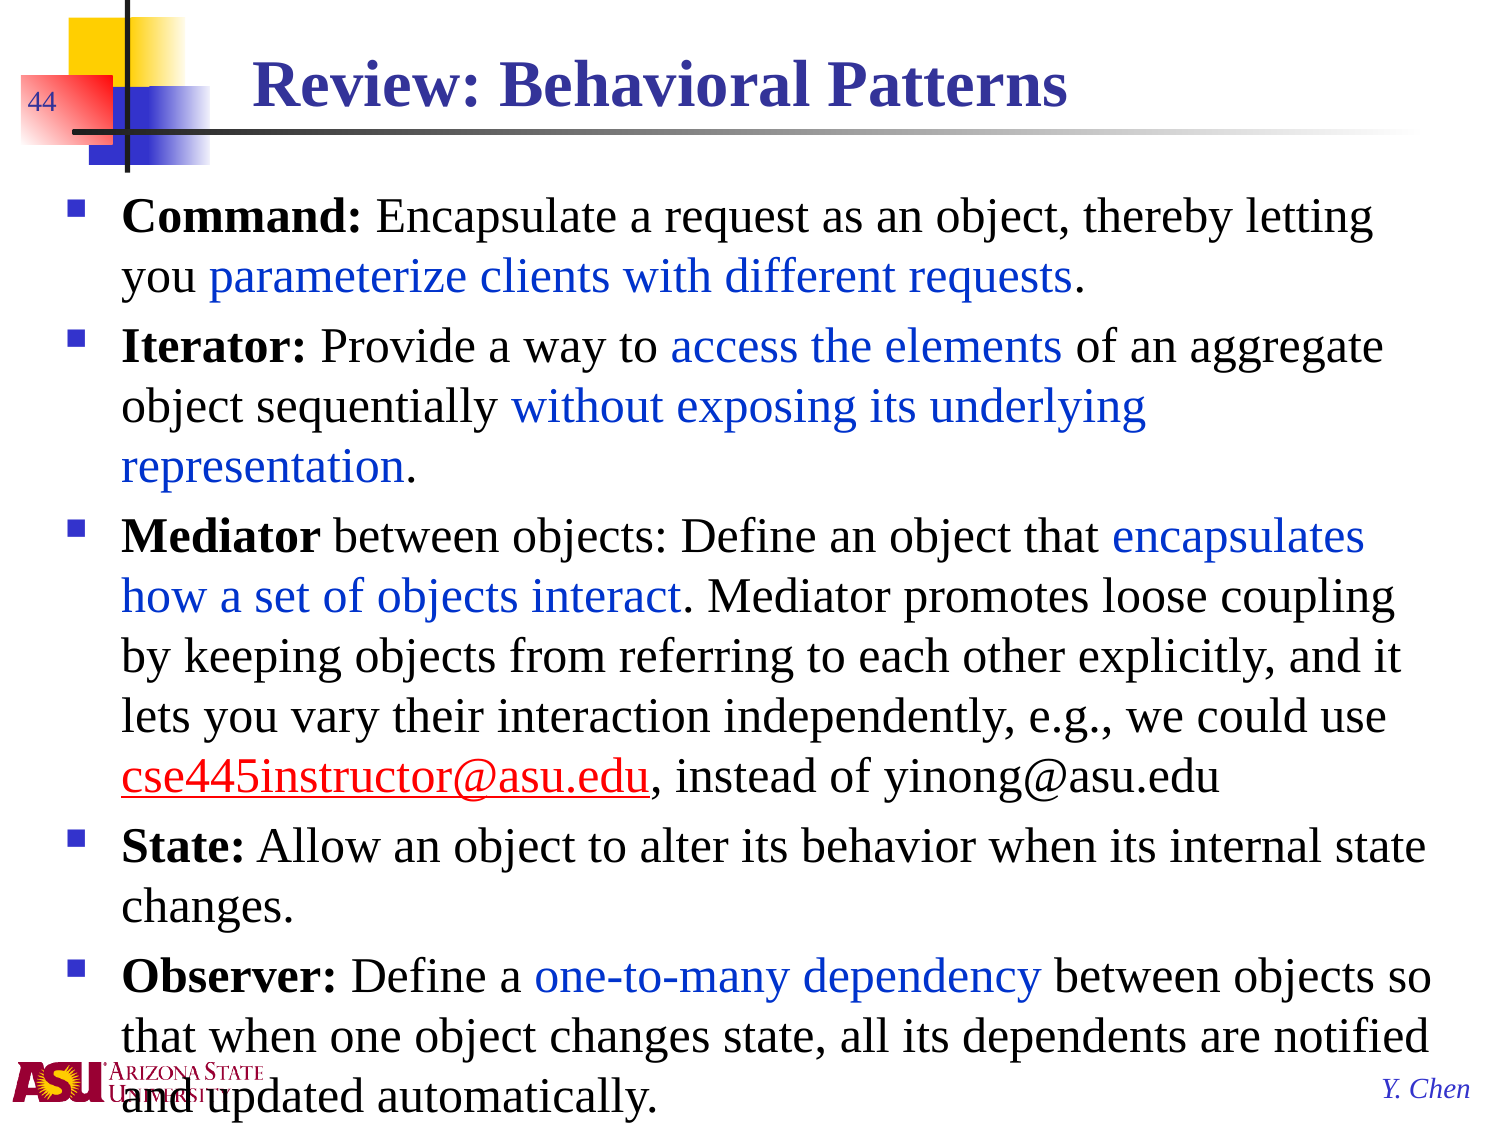

# Review: Behavioral Patterns
44
Command: Encapsulate a request as an object, thereby letting you parameterize clients with different requests.
Iterator: Provide a way to access the elements of an aggregate object sequentially without exposing its underlying representation.
Mediator between objects: Define an object that encapsulates how a set of objects interact. Mediator promotes loose coupling by keeping objects from referring to each other explicitly, and it lets you vary their interaction independently, e.g., we could use cse445instructor@asu.edu, instead of yinong@asu.edu
State: Allow an object to alter its behavior when its internal state changes.
Observer: Define a one-to-many dependency between objects so that when one object changes state, all its dependents are notified and updated automatically.